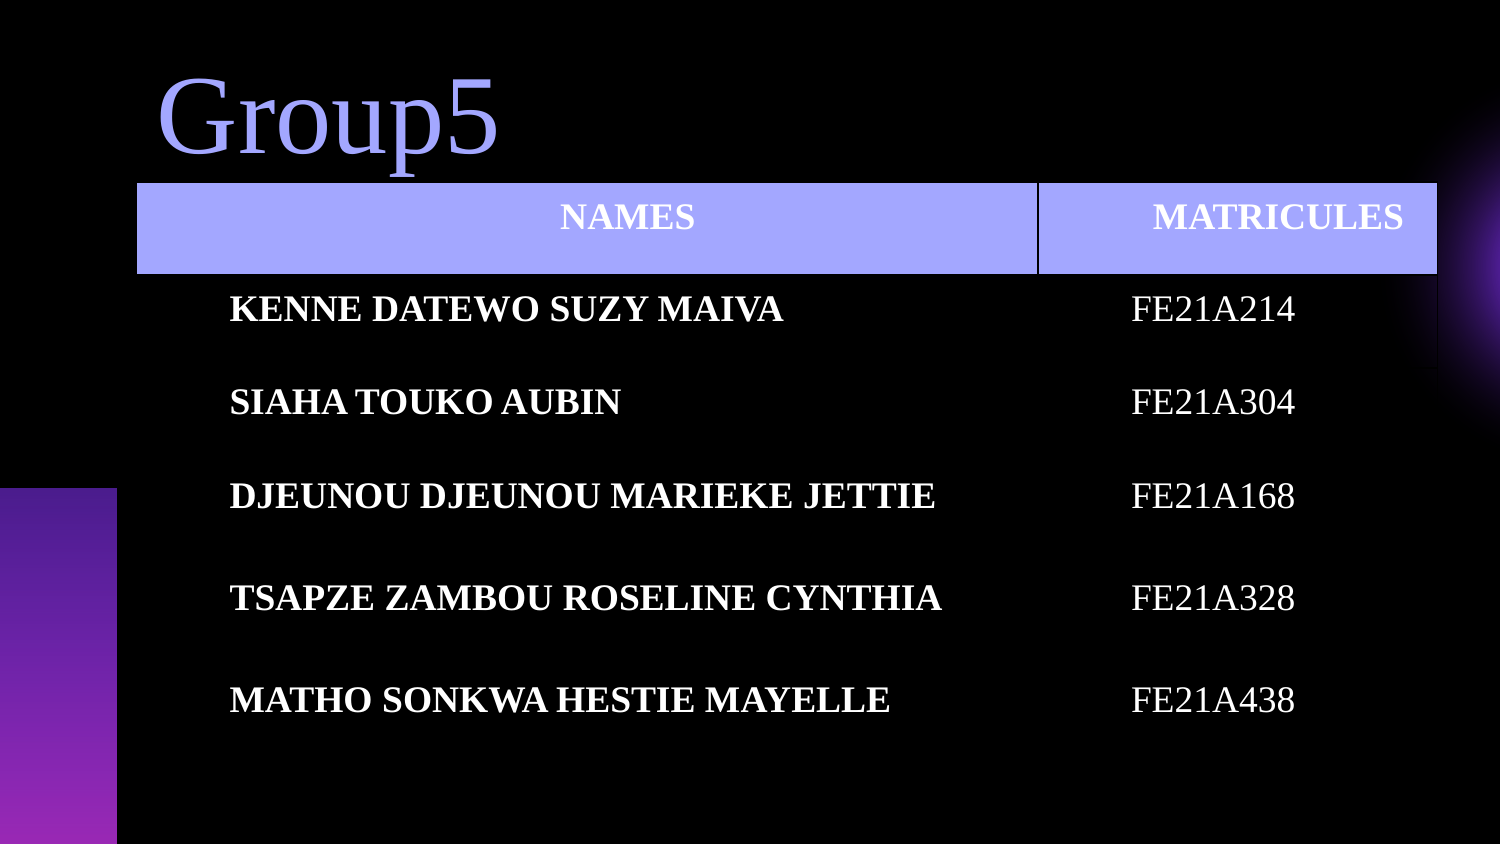

# Group5
| NAMES | MATRICULES |
| --- | --- |
| KENNE DATEWO SUZY MAIVA | FE21A214 |
| SIAHA TOUKO AUBIN | FE21A304 |
| DJEUNOU DJEUNOU MARIEKE JETTIE | FE21A168 |
| TSAPZE ZAMBOU ROSELINE CYNTHIA | FE21A328 |
| MATHO SONKWA HESTIE MAYELLE | FE21A438 |